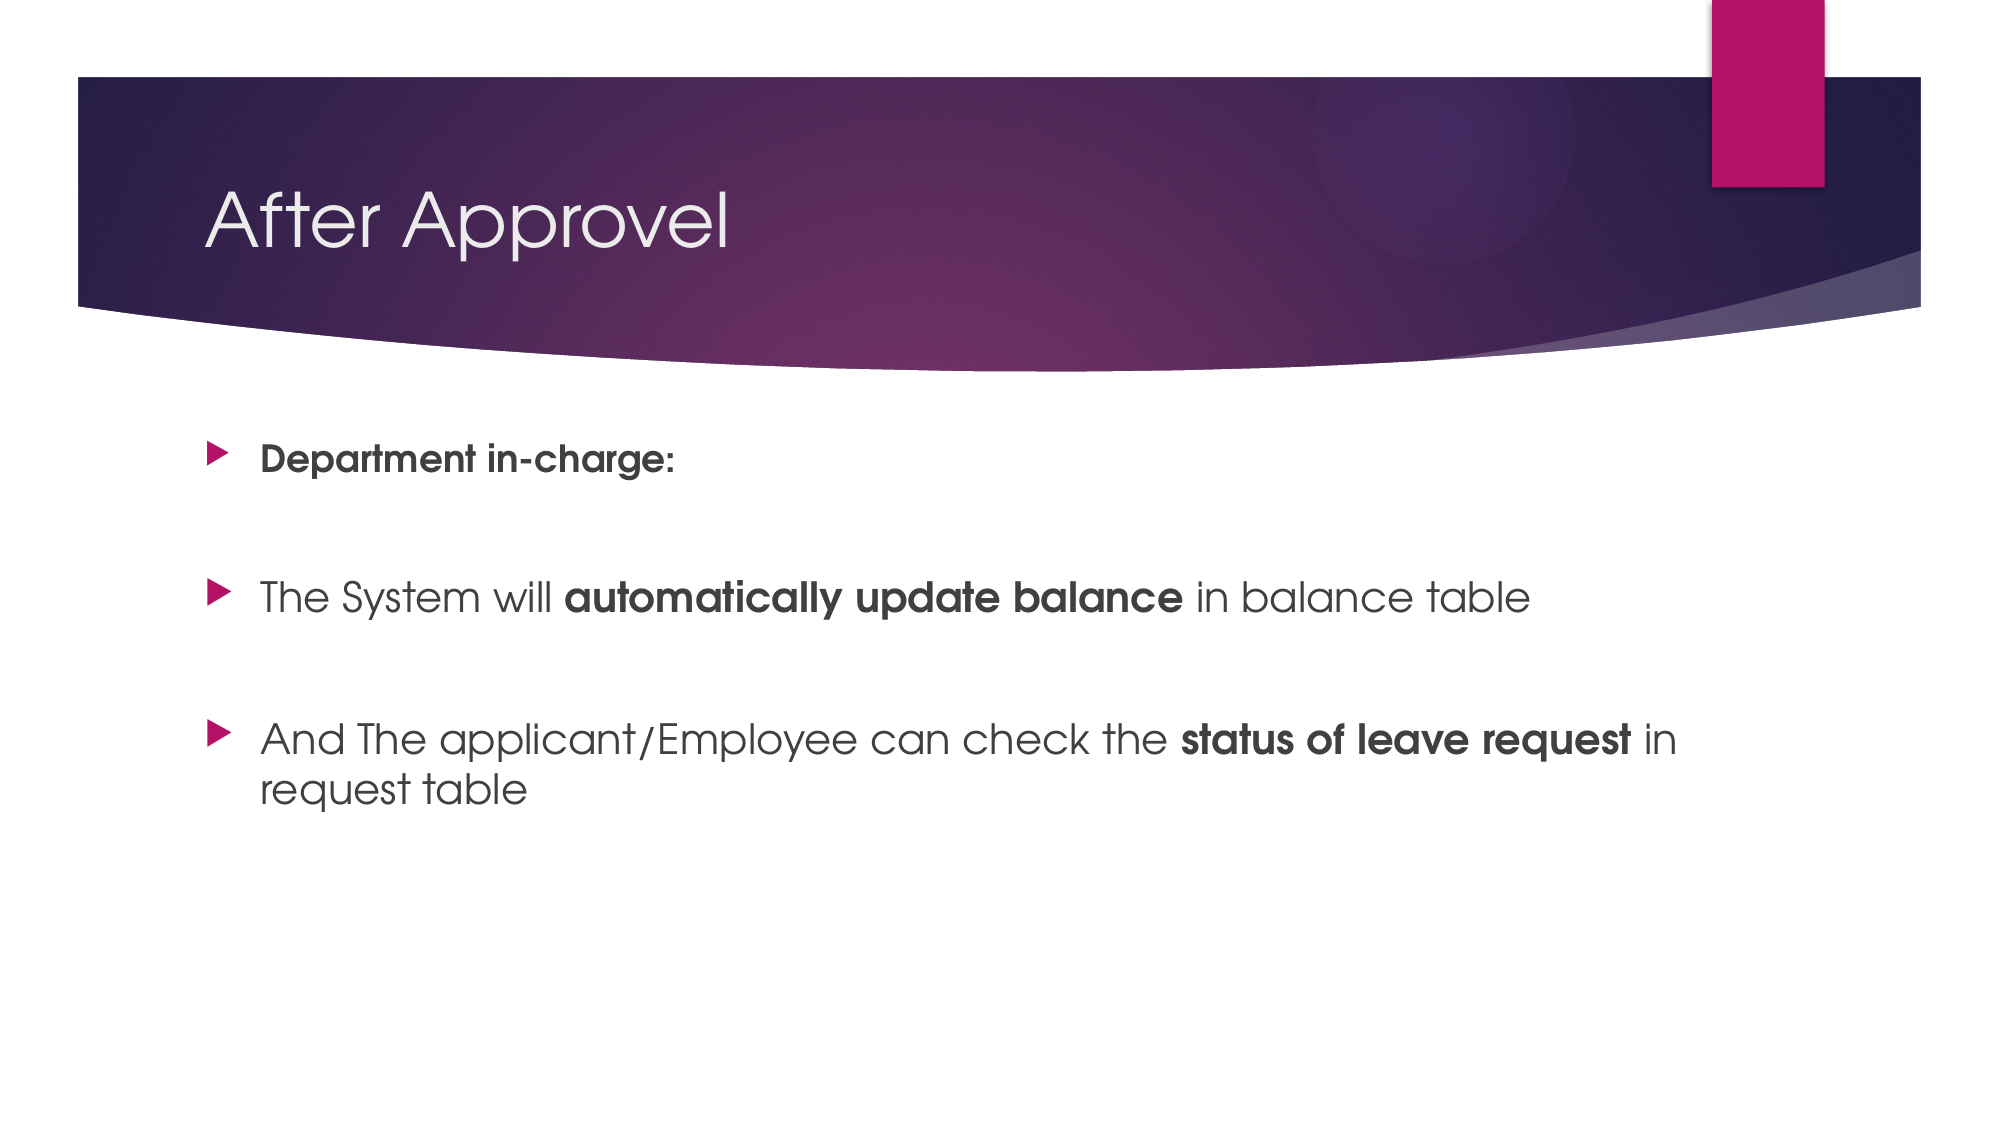

# After Approvel
Department in-charge:

The System will automatically update balance in balance table

And The applicant/Employee can check the status of leave request in request table